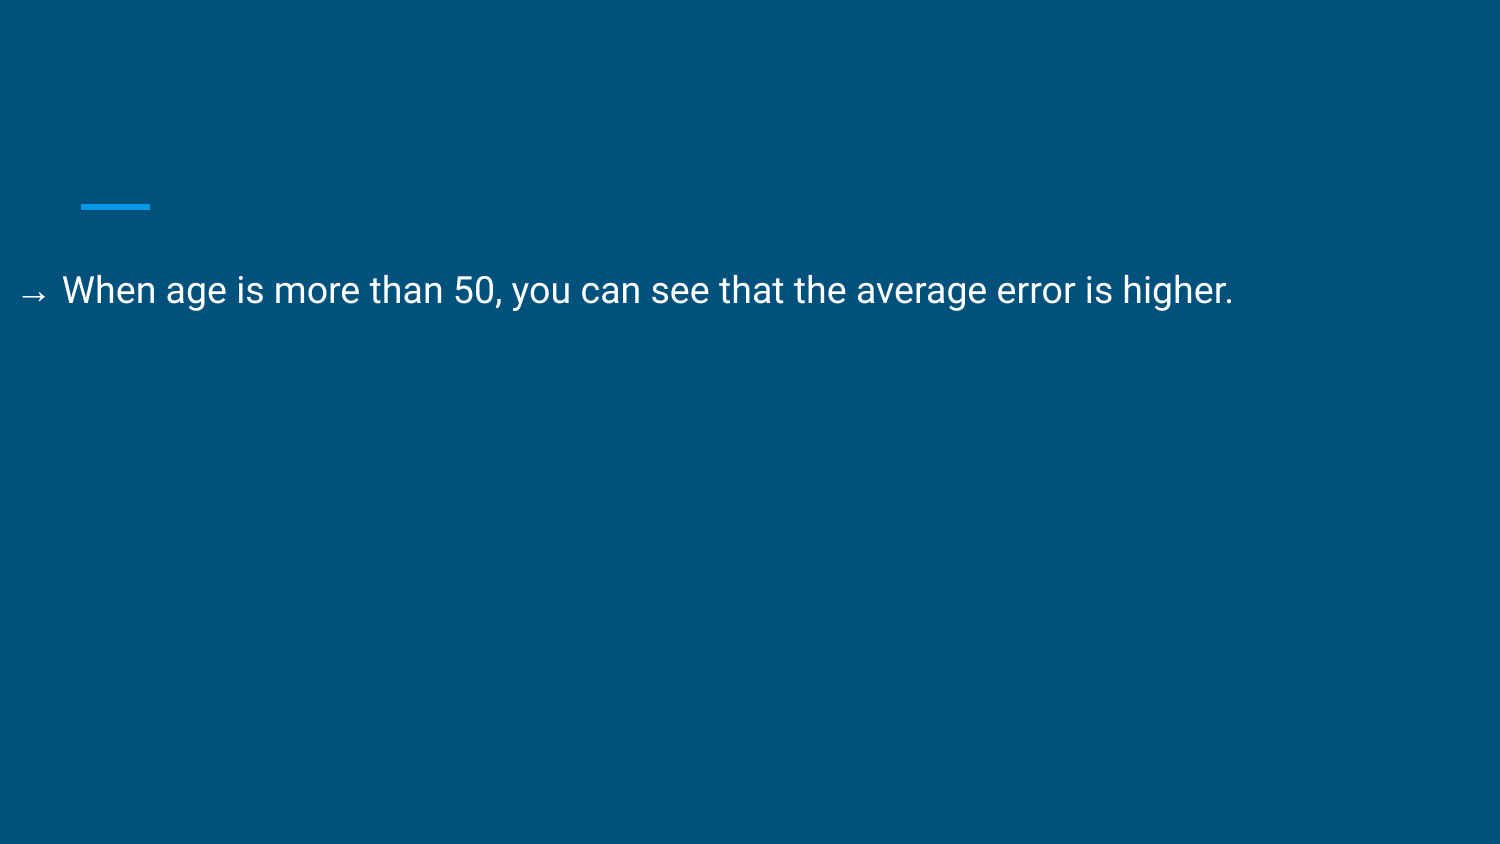

#
→ When age is more than 50, you can see that the average error is higher.